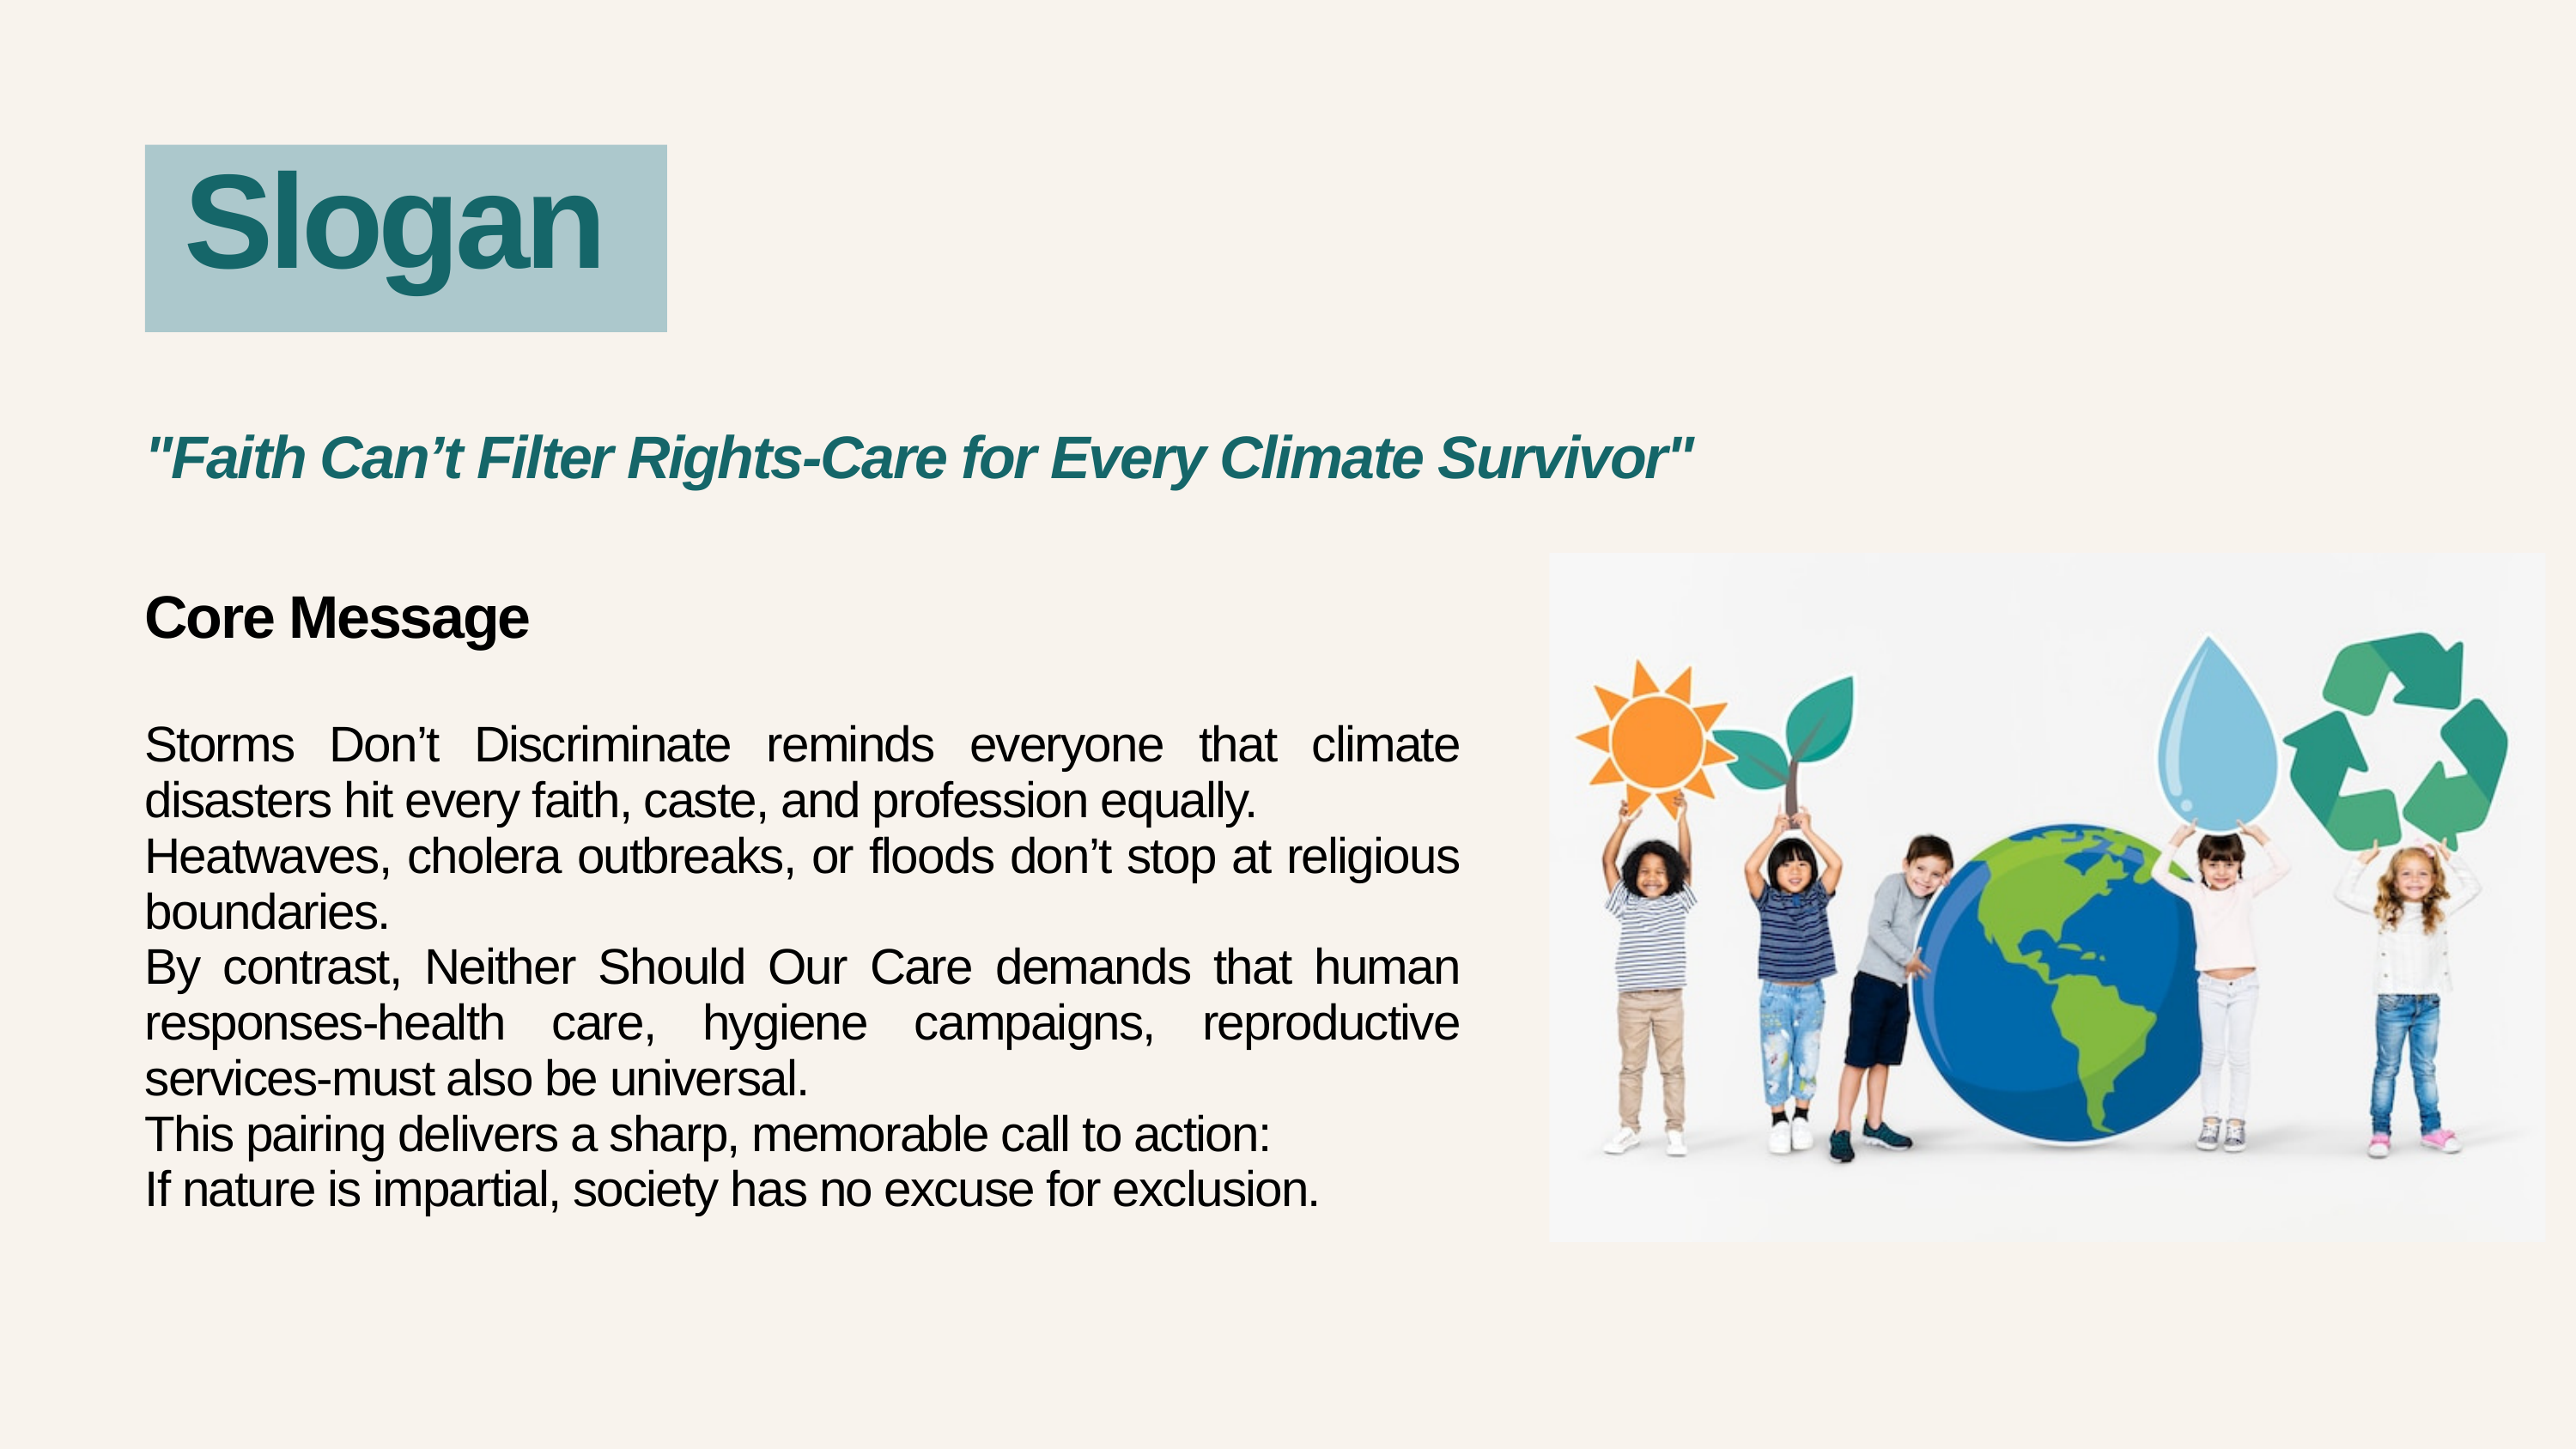

Slogan
"Faith Can’t Filter Rights-Care for Every Climate Survivor"

Core Message

Storms Don’t Discriminate reminds everyone that climate disasters hit every faith, caste, and profession equally.
Heatwaves, cholera outbreaks, or floods don’t stop at religious boundaries.
By contrast, Neither Should Our Care demands that human responses-health care, hygiene campaigns, reproductive services-must also be universal.
This pairing delivers a sharp, memorable call to action:
If nature is impartial, society has no excuse for exclusion.